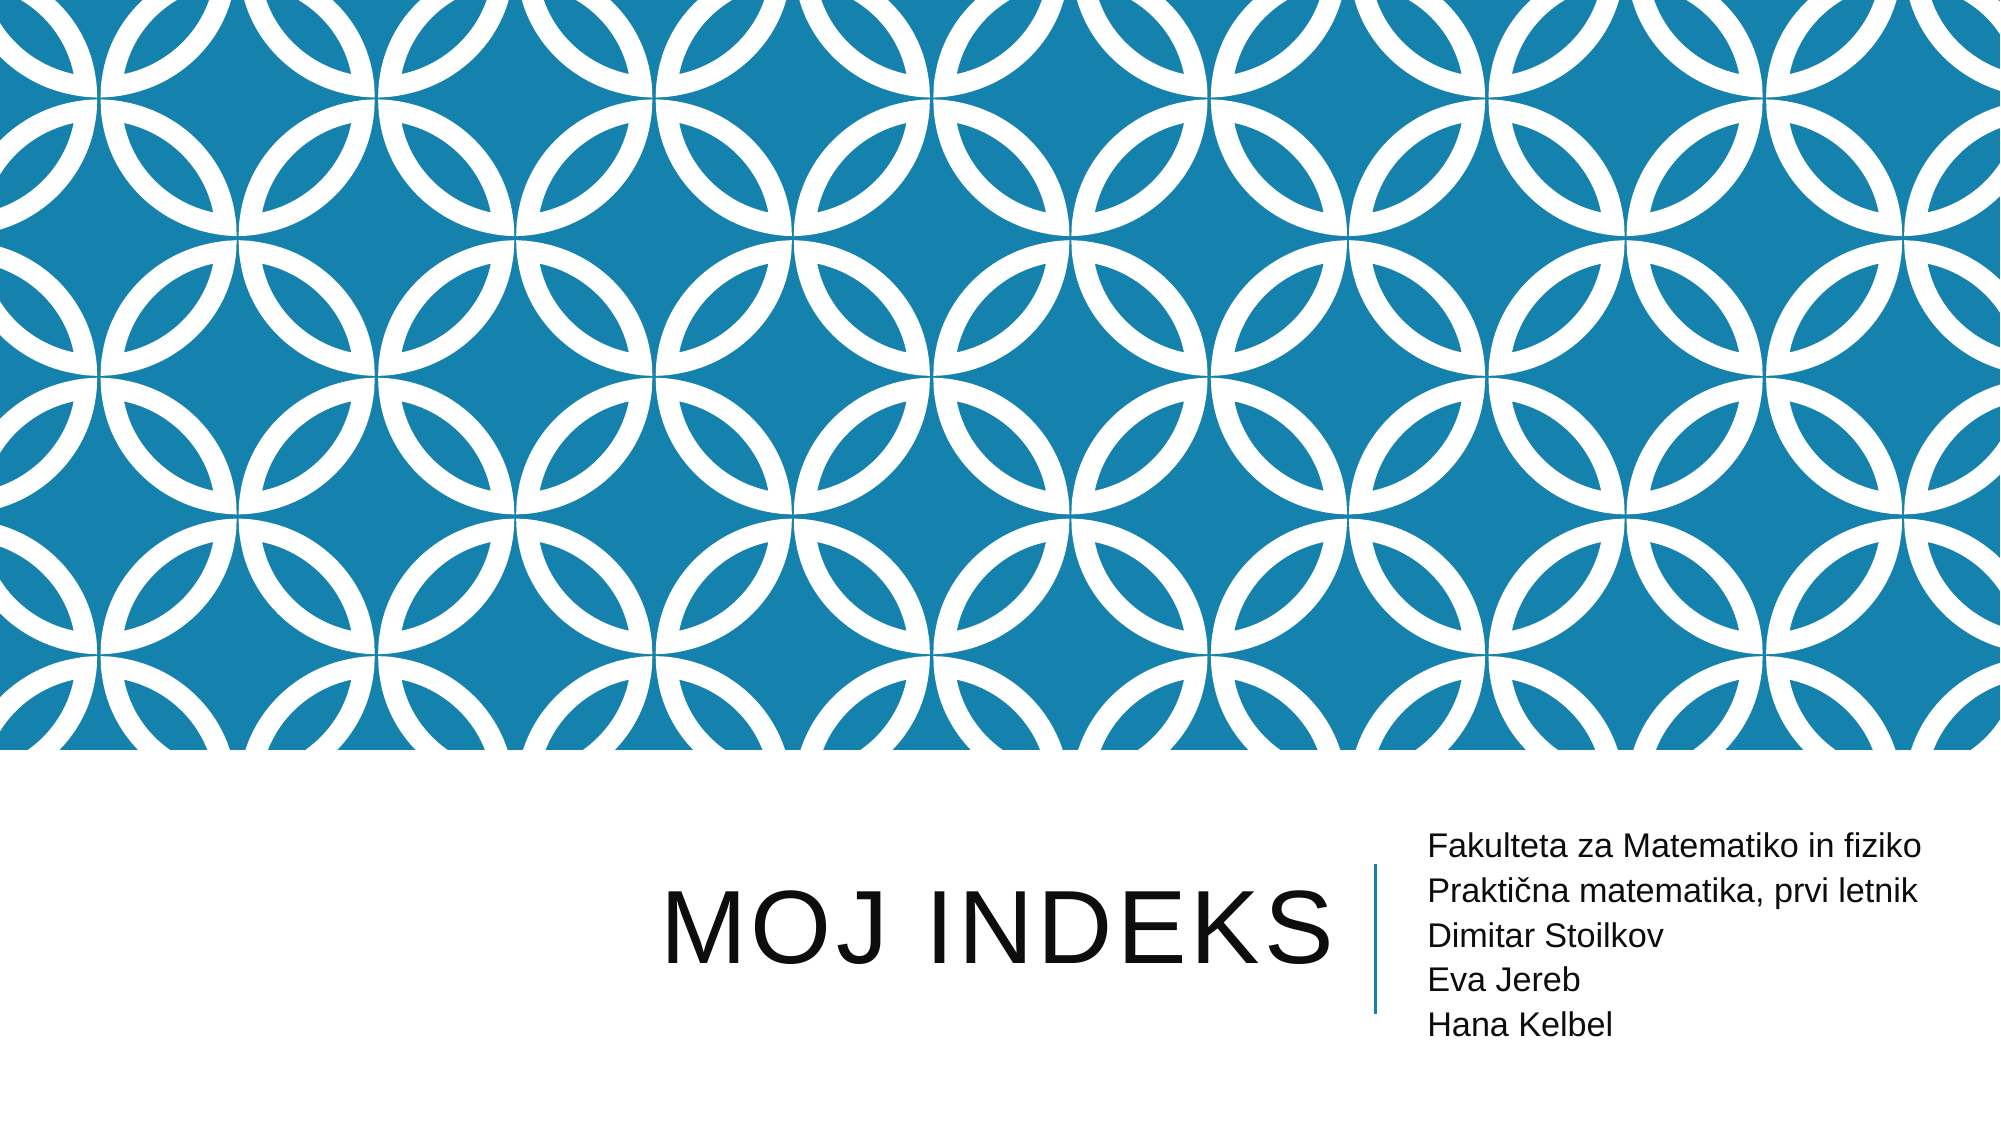

# Moj indeks
Fakulteta za Matematiko in fiziko
Praktična matematika, prvi letnik
Dimitar Stoilkov
Eva Jereb
Hana Kelbel